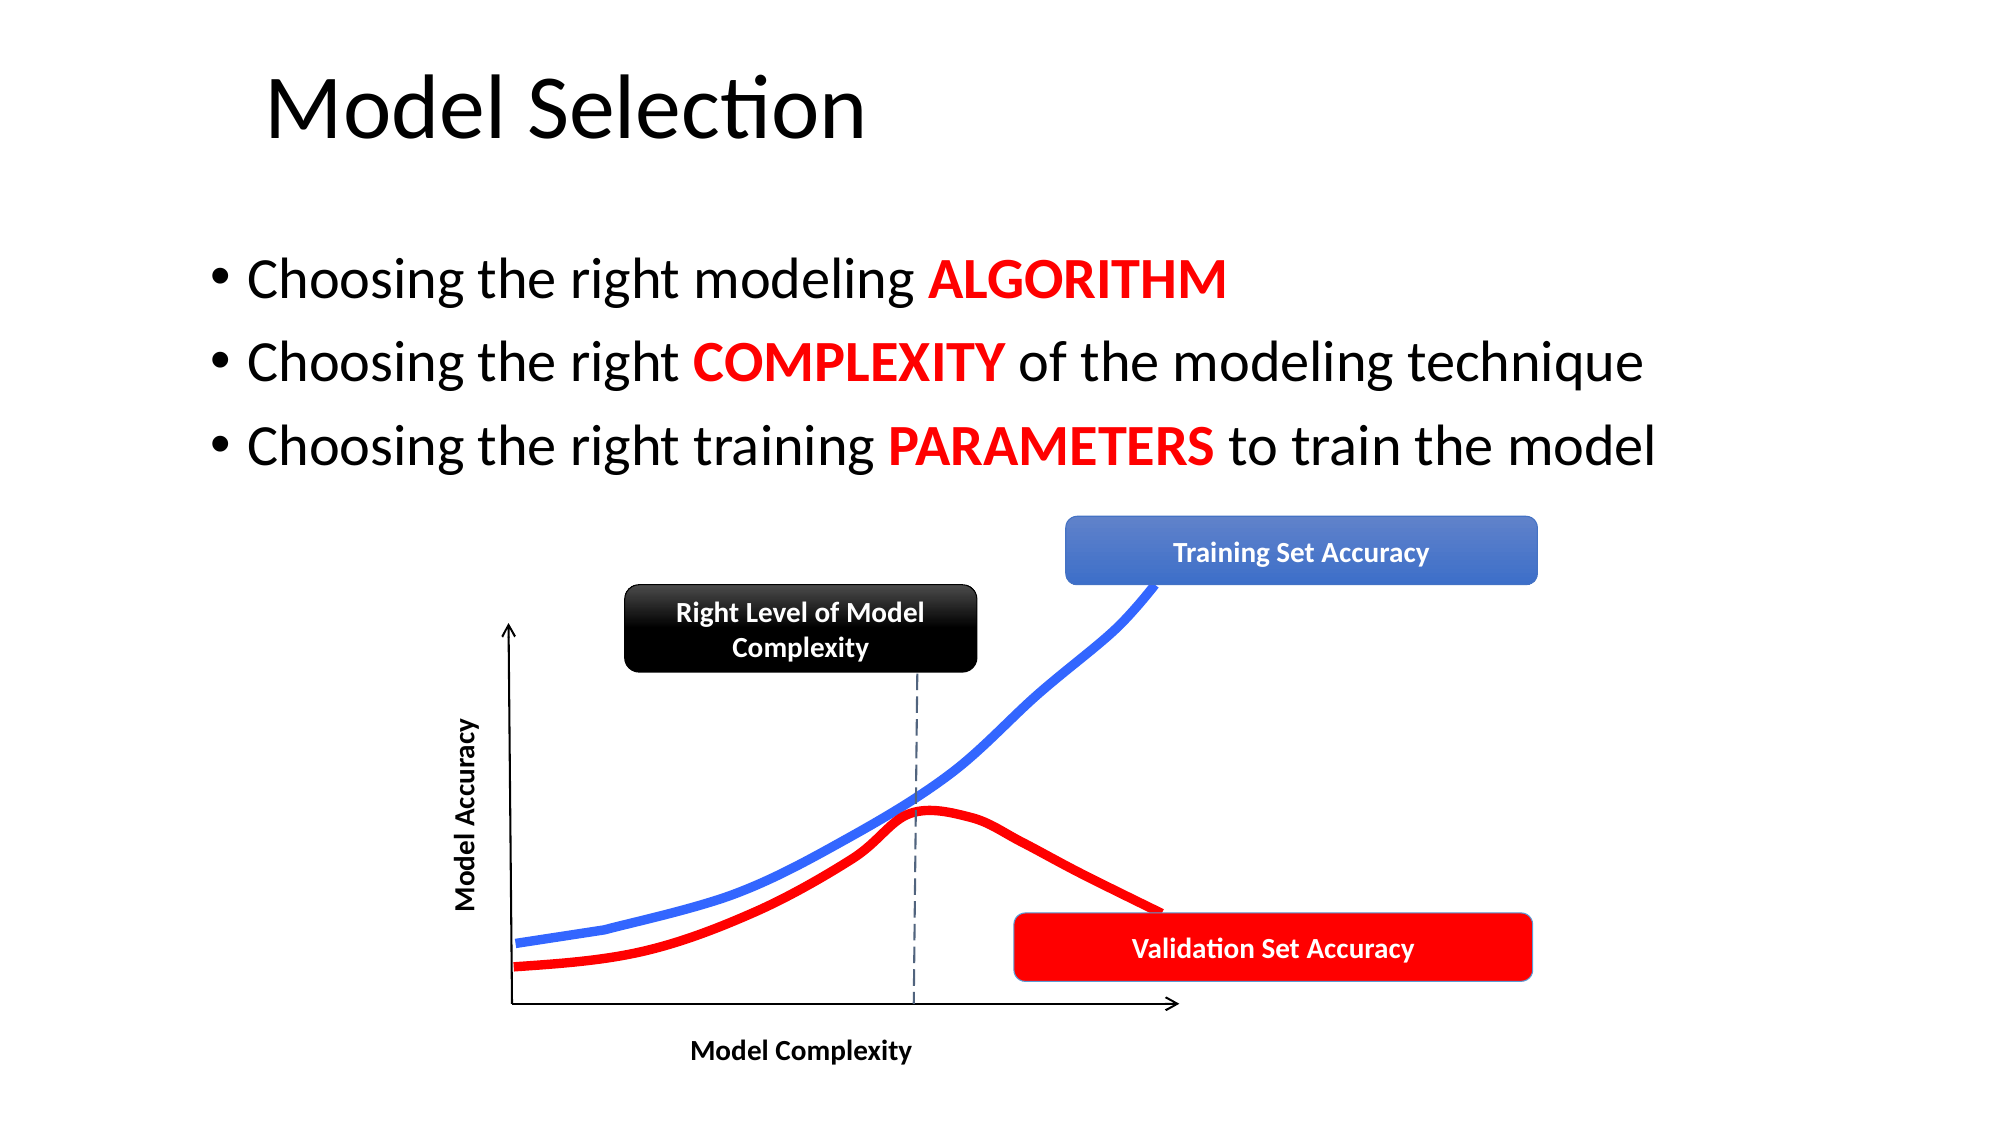

# Model Selection
Choosing the right modeling ALGORITHM
Choosing the right COMPLEXITY of the modeling technique
Choosing the right training PARAMETERS to train the model
Training Set Accuracy

Right Level of Model Complexity
Model Accuracy

Validation Set Accuracy
Model Complexity